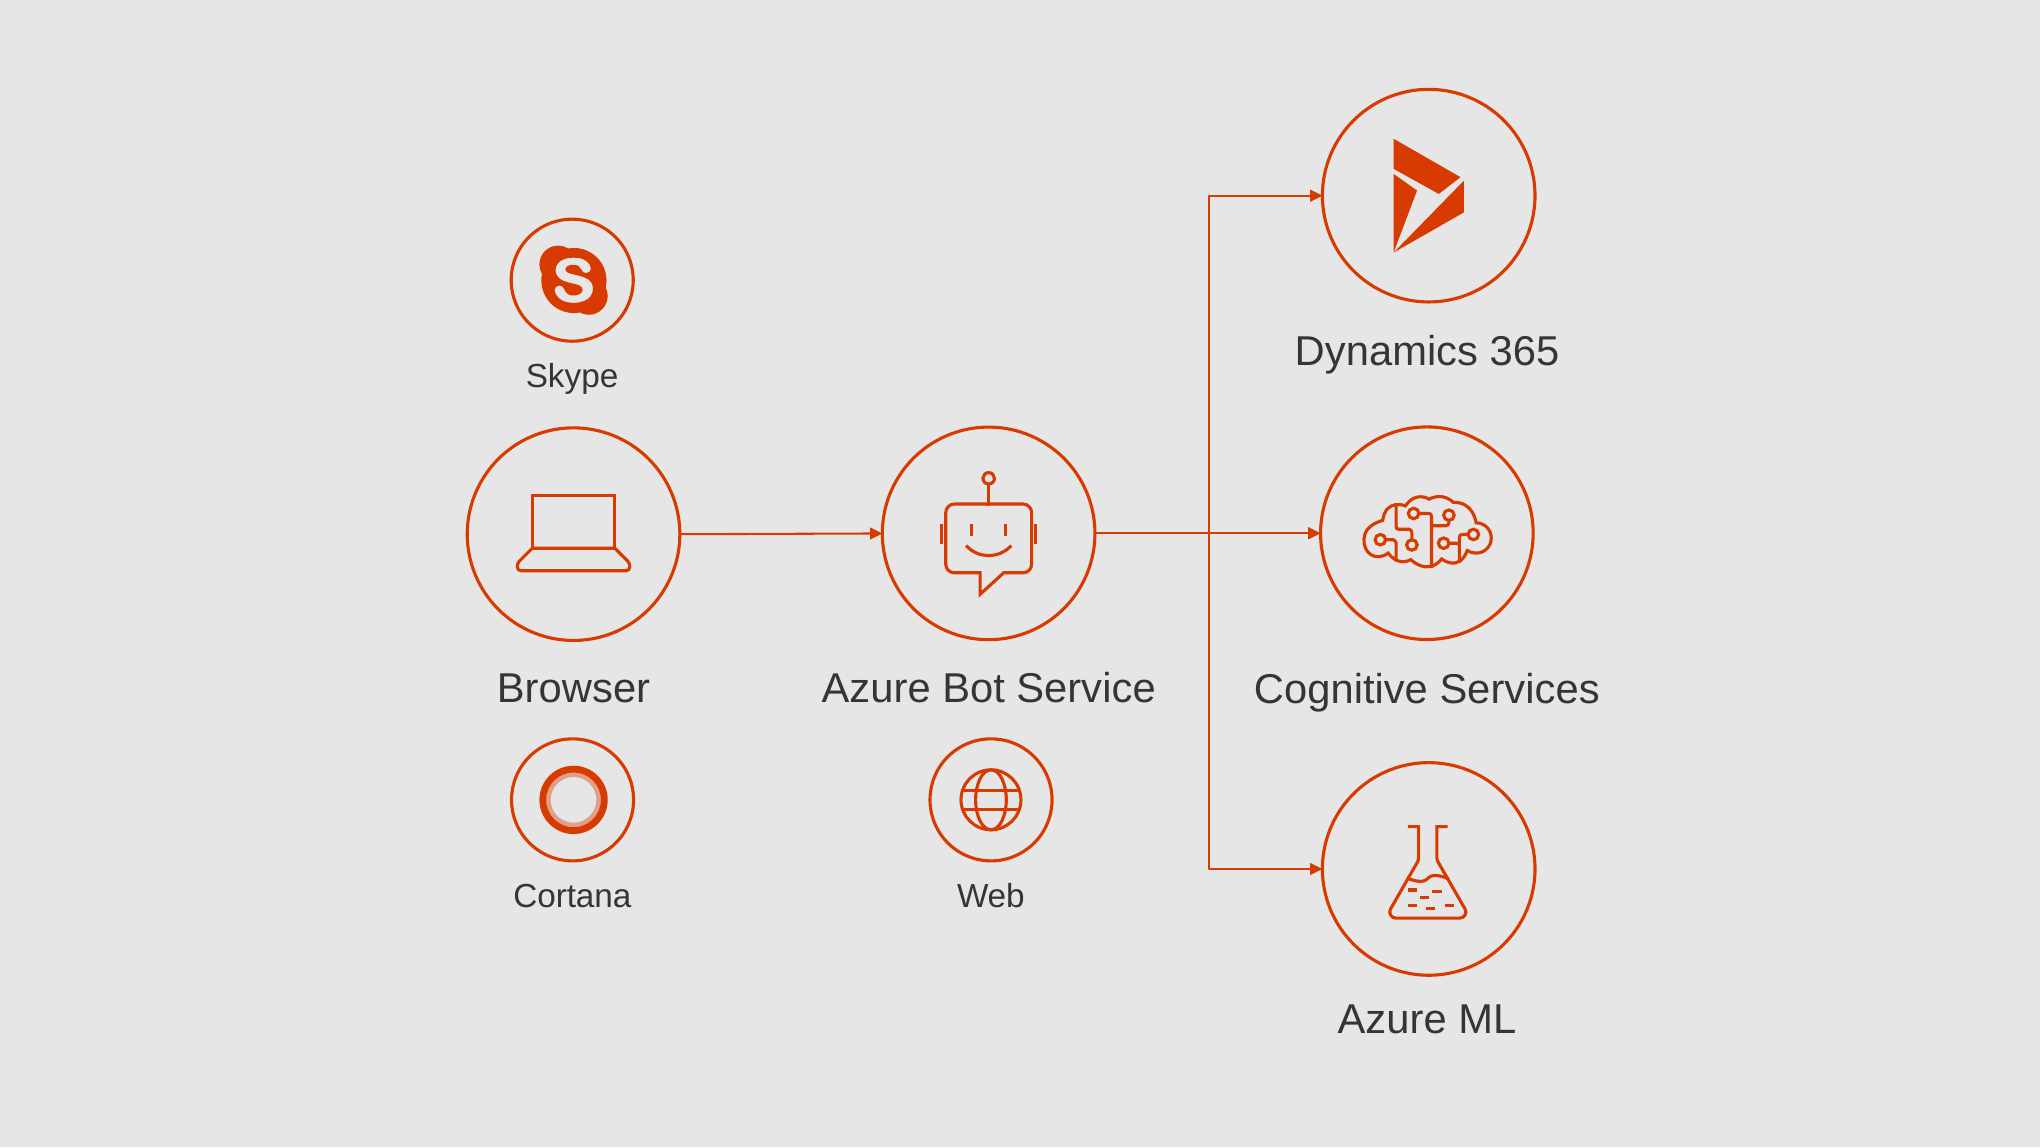

Dynamics 365
Skype

Browser
Azure Bot Service
Cognitive Services

Cortana
Web
Azure ML